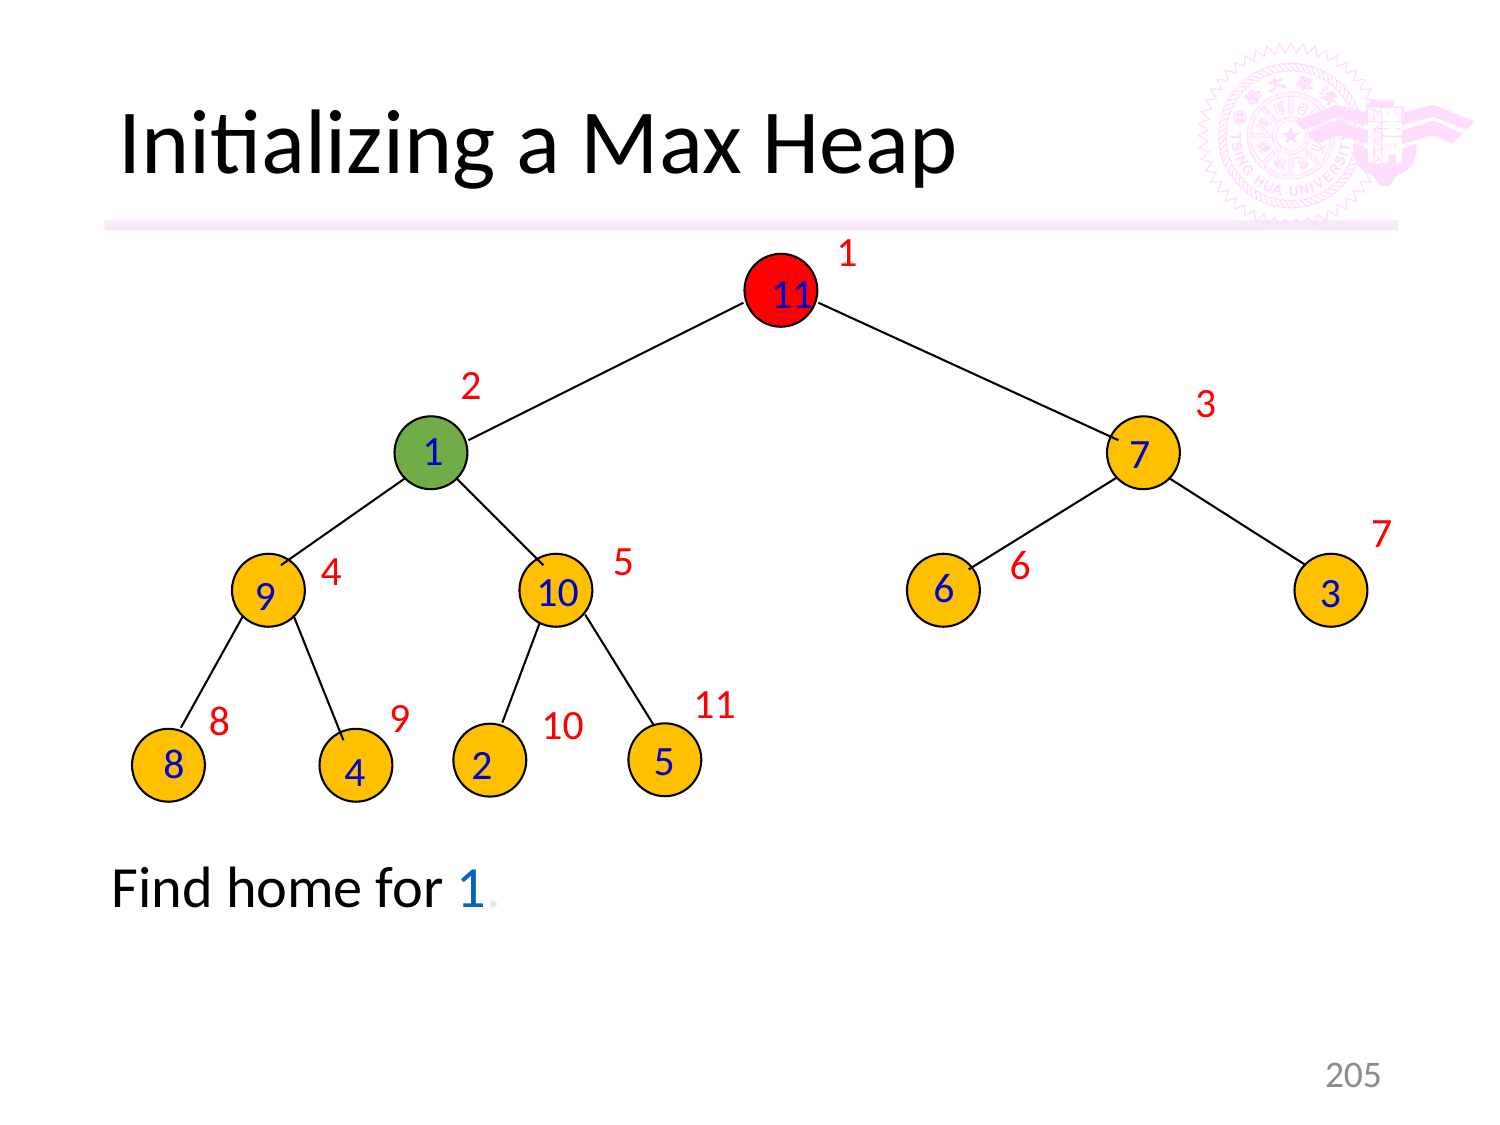

# Initializing a Max Heap
1

11
2
3
1
7
7
5
6
4
6
10
3
9

11
9
8
10

5
8
2
4
Find home for 1.
205